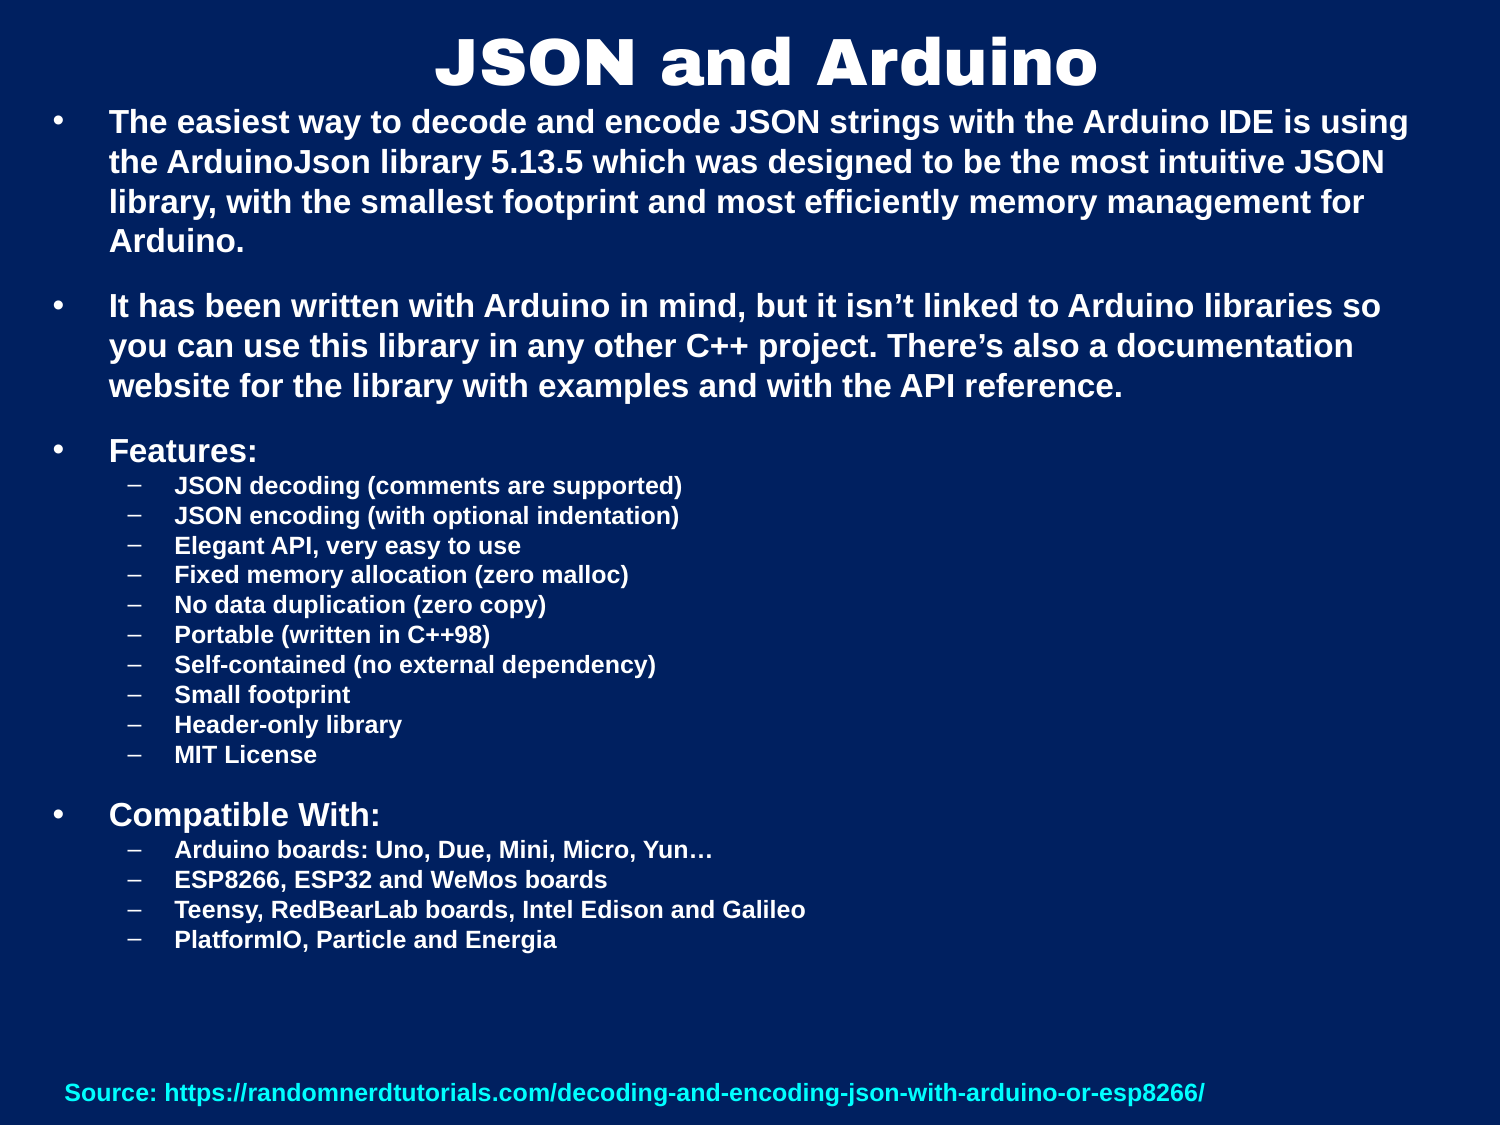

# JSON and Arduino
The easiest way to decode and encode JSON strings with the Arduino IDE is using the ArduinoJson library 5.13.5 which was designed to be the most intuitive JSON library, with the smallest footprint and most efficiently memory management for Arduino.
It has been written with Arduino in mind, but it isn’t linked to Arduino libraries so you can use this library in any other C++ project. There’s also a documentation website for the library with examples and with the API reference.
Features:
JSON decoding (comments are supported)
JSON encoding (with optional indentation)
Elegant API, very easy to use
Fixed memory allocation (zero malloc)
No data duplication (zero copy)
Portable (written in C++98)
Self-contained (no external dependency)
Small footprint
Header-only library
MIT License
Compatible With:
Arduino boards: Uno, Due, Mini, Micro, Yun…
ESP8266, ESP32 and WeMos boards
Teensy, RedBearLab boards, Intel Edison and Galileo
PlatformIO, Particle and Energia
Source: https://randomnerdtutorials.com/decoding-and-encoding-json-with-arduino-or-esp8266/